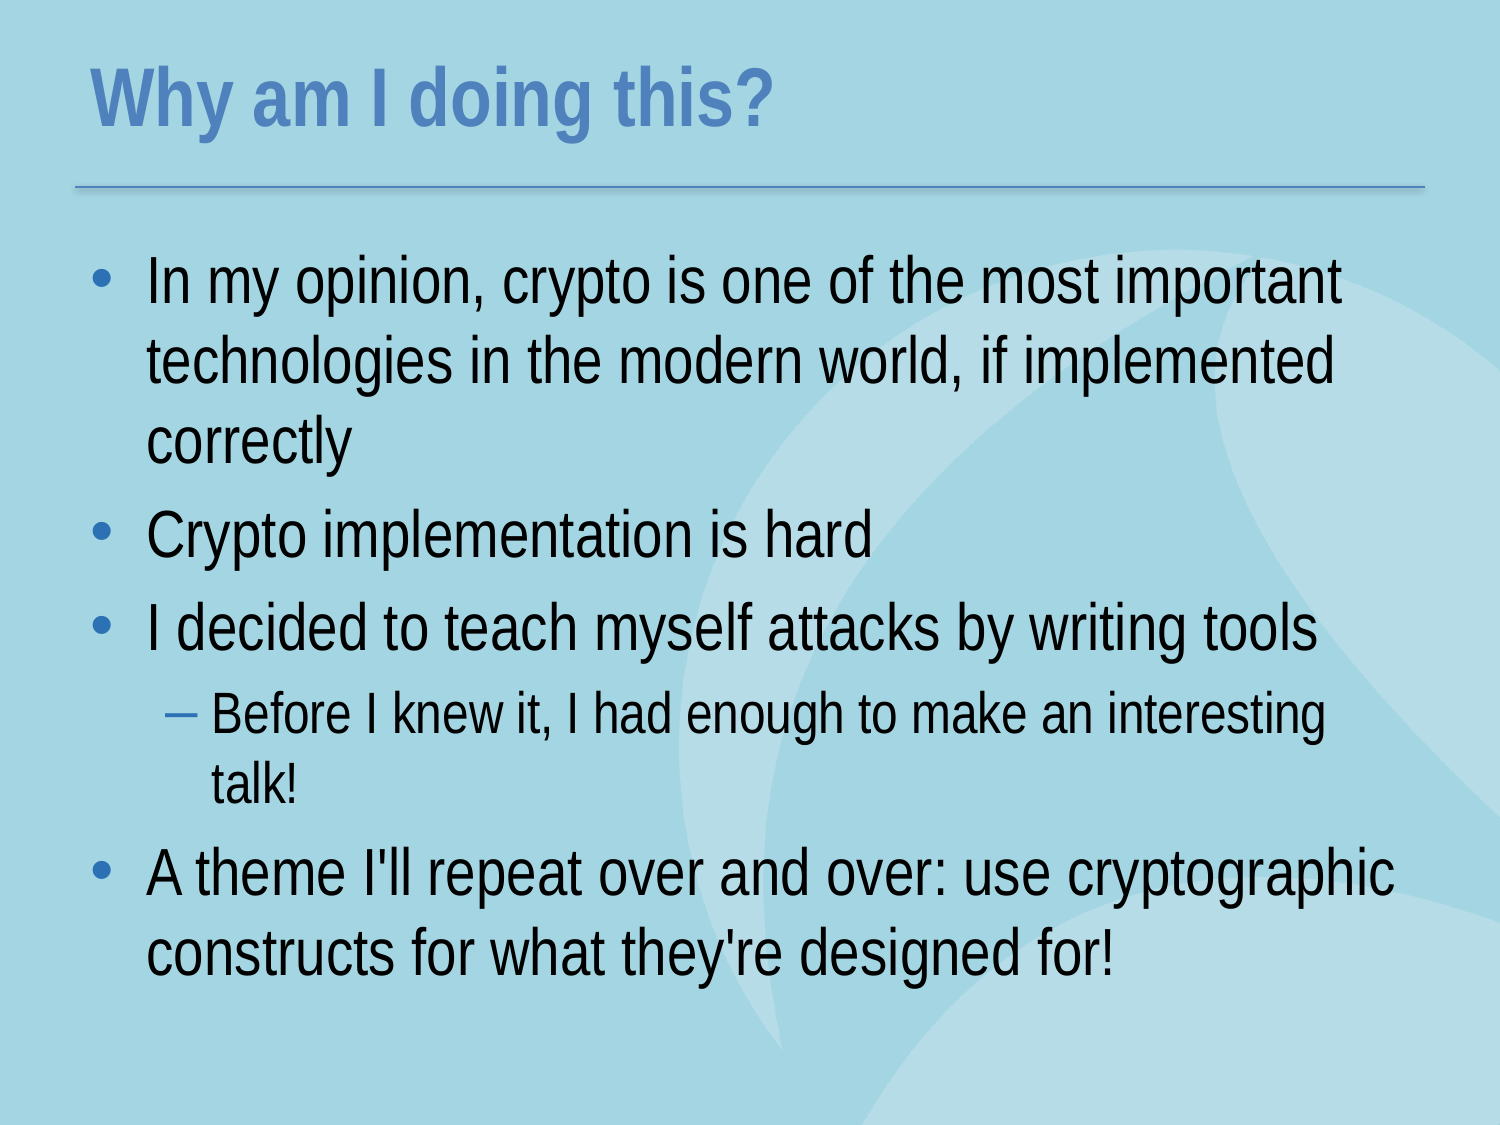

# Why am I doing this?
In my opinion, crypto is one of the most important technologies in the modern world, if implemented correctly
Crypto implementation is hard
I decided to teach myself attacks by writing tools
Before I knew it, I had enough to make an interesting talk!
A theme I'll repeat over and over: use cryptographic constructs for what they're designed for!